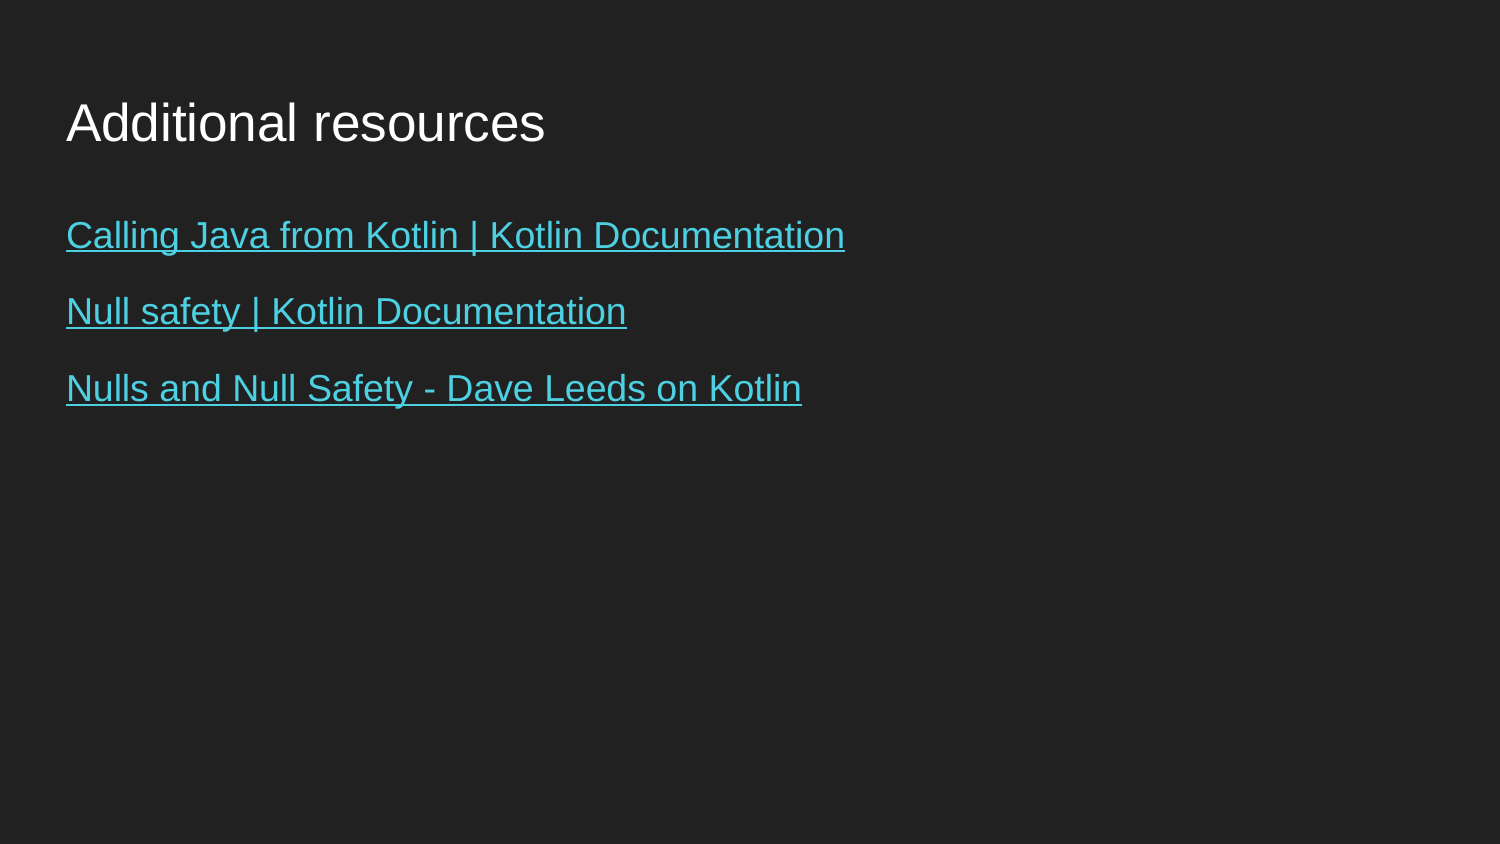

# Additional resources
Calling Java from Kotlin | Kotlin Documentation
Null safety | Kotlin Documentation
Nulls and Null Safety - Dave Leeds on Kotlin